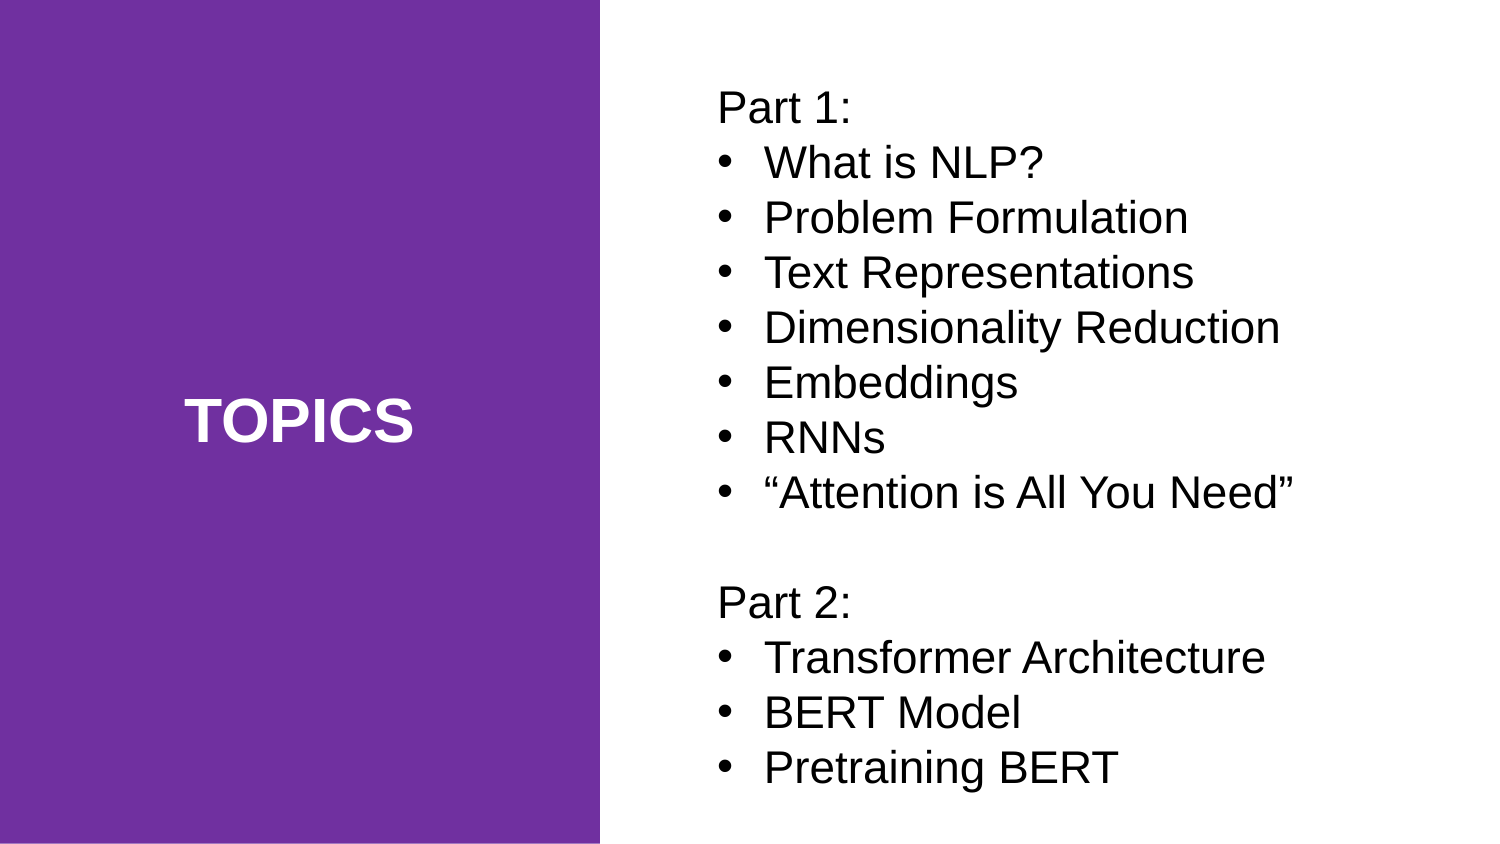

Part 1:
What is NLP?
Problem Formulation
Text Representations
Dimensionality Reduction
Embeddings
RNNs
“Attention is All You Need”

Part 2:
Transformer Architecture
BERT Model
Pretraining BERT
TOPICS